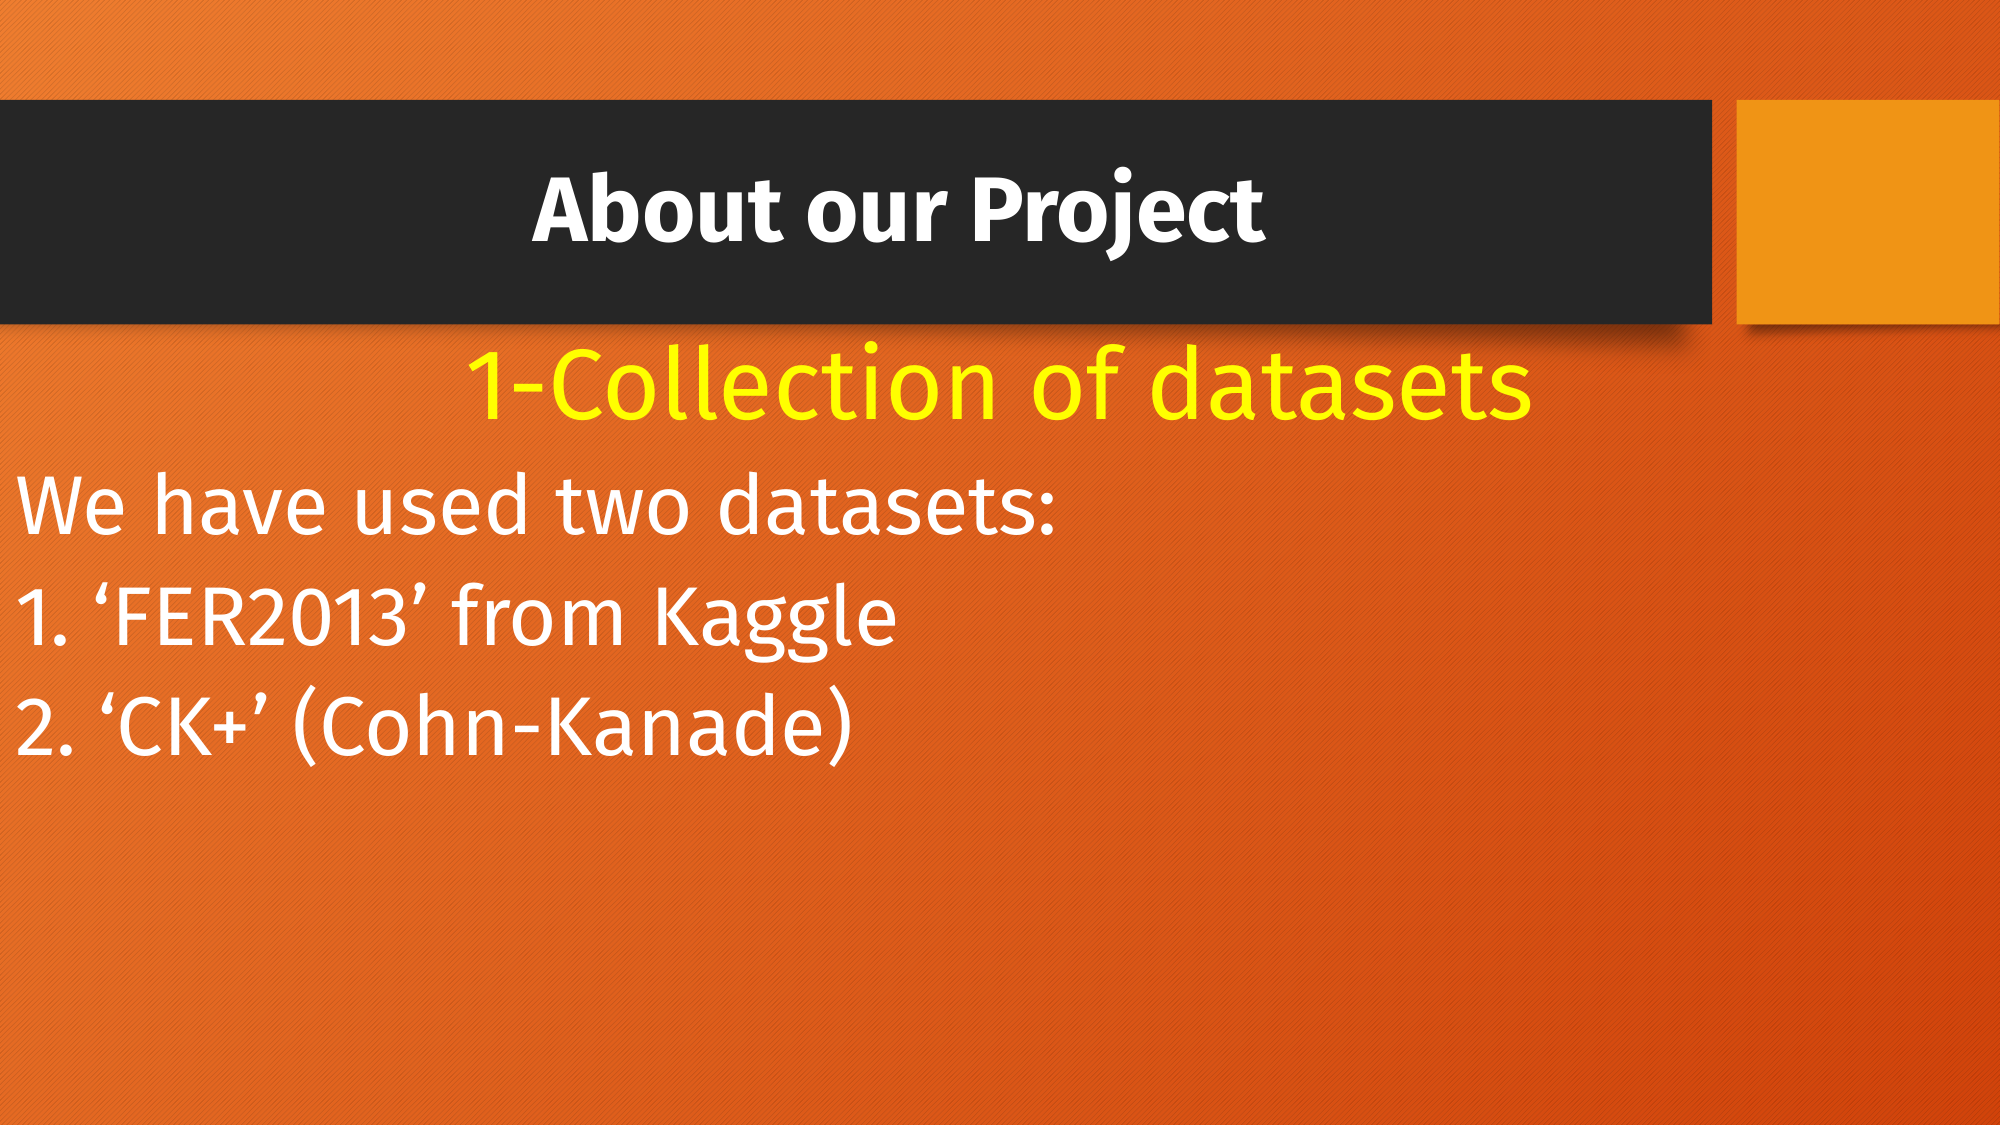

# About our Project
1-Collection of datasets
We have used two datasets:
1. ‘FER2013’ from Kaggle
2. ‘CK+’ (Cohn-Kanade)